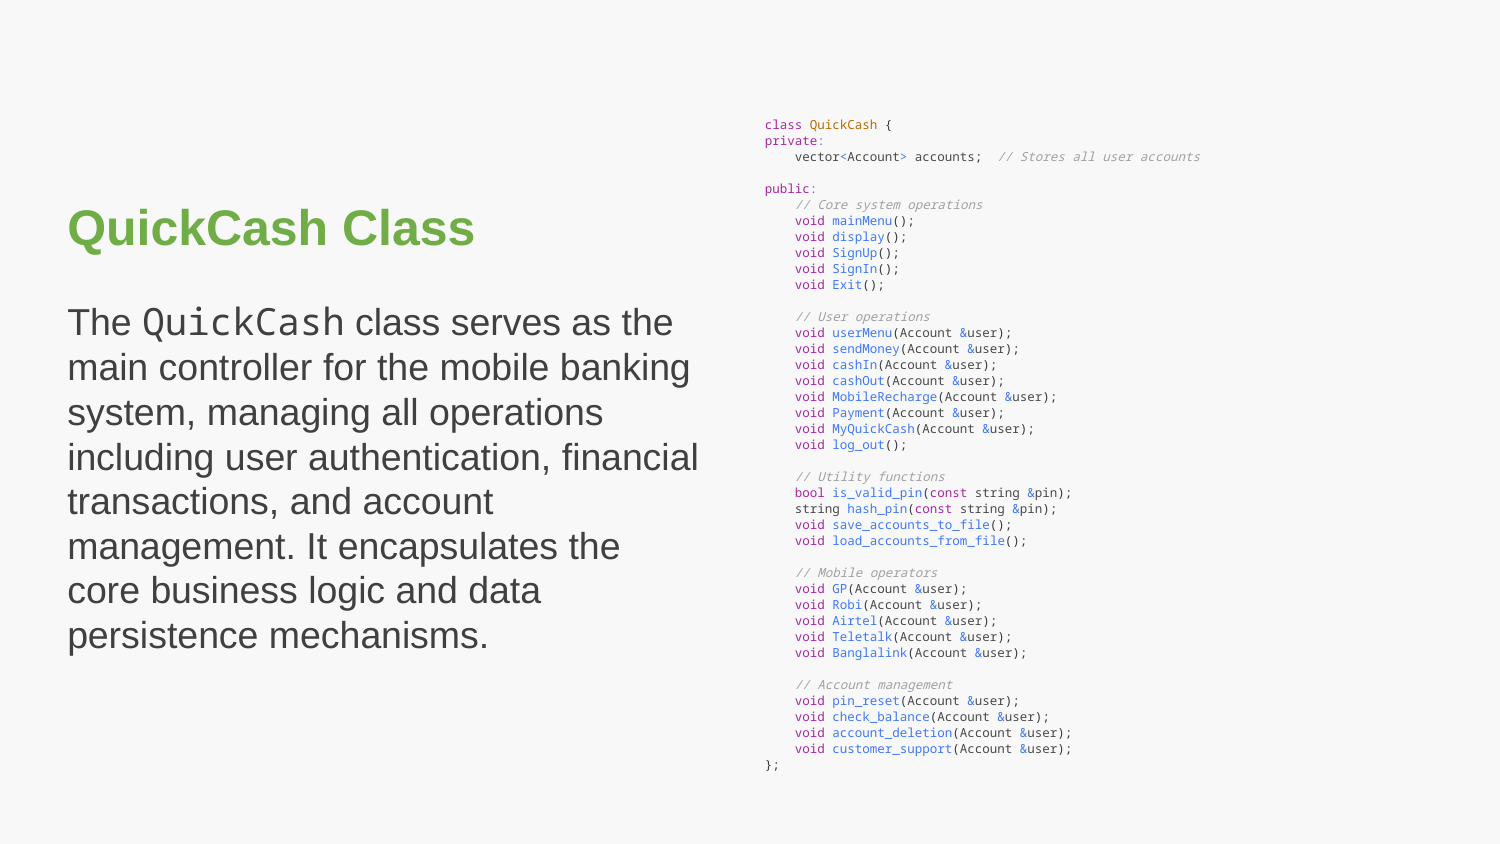

class QuickCash {
private:
    vector<Account> accounts;  // Stores all user accounts

public:
    // Core system operations
    void mainMenu();
    void display();
    void SignUp();
    void SignIn();
    void Exit();

    // User operations
    void userMenu(Account &user);
    void sendMoney(Account &user);
    void cashIn(Account &user);
    void cashOut(Account &user);
    void MobileRecharge(Account &user);
    void Payment(Account &user);
    void MyQuickCash(Account &user);
    void log_out();

    // Utility functions
    bool is_valid_pin(const string &pin);
    string hash_pin(const string &pin);
    void save_accounts_to_file();
    void load_accounts_from_file();

    // Mobile operators
    void GP(Account &user);
    void Robi(Account &user);
    void Airtel(Account &user);
    void Teletalk(Account &user);
    void Banglalink(Account &user);

    // Account management
    void pin_reset(Account &user);
    void check_balance(Account &user);
    void account_deletion(Account &user);
    void customer_support(Account &user);
};
QuickCash Class
The QuickCash class serves as the main controller for the mobile banking system, managing all operations including user authentication, financial transactions, and account management. It encapsulates the core business logic and data persistence mechanisms.